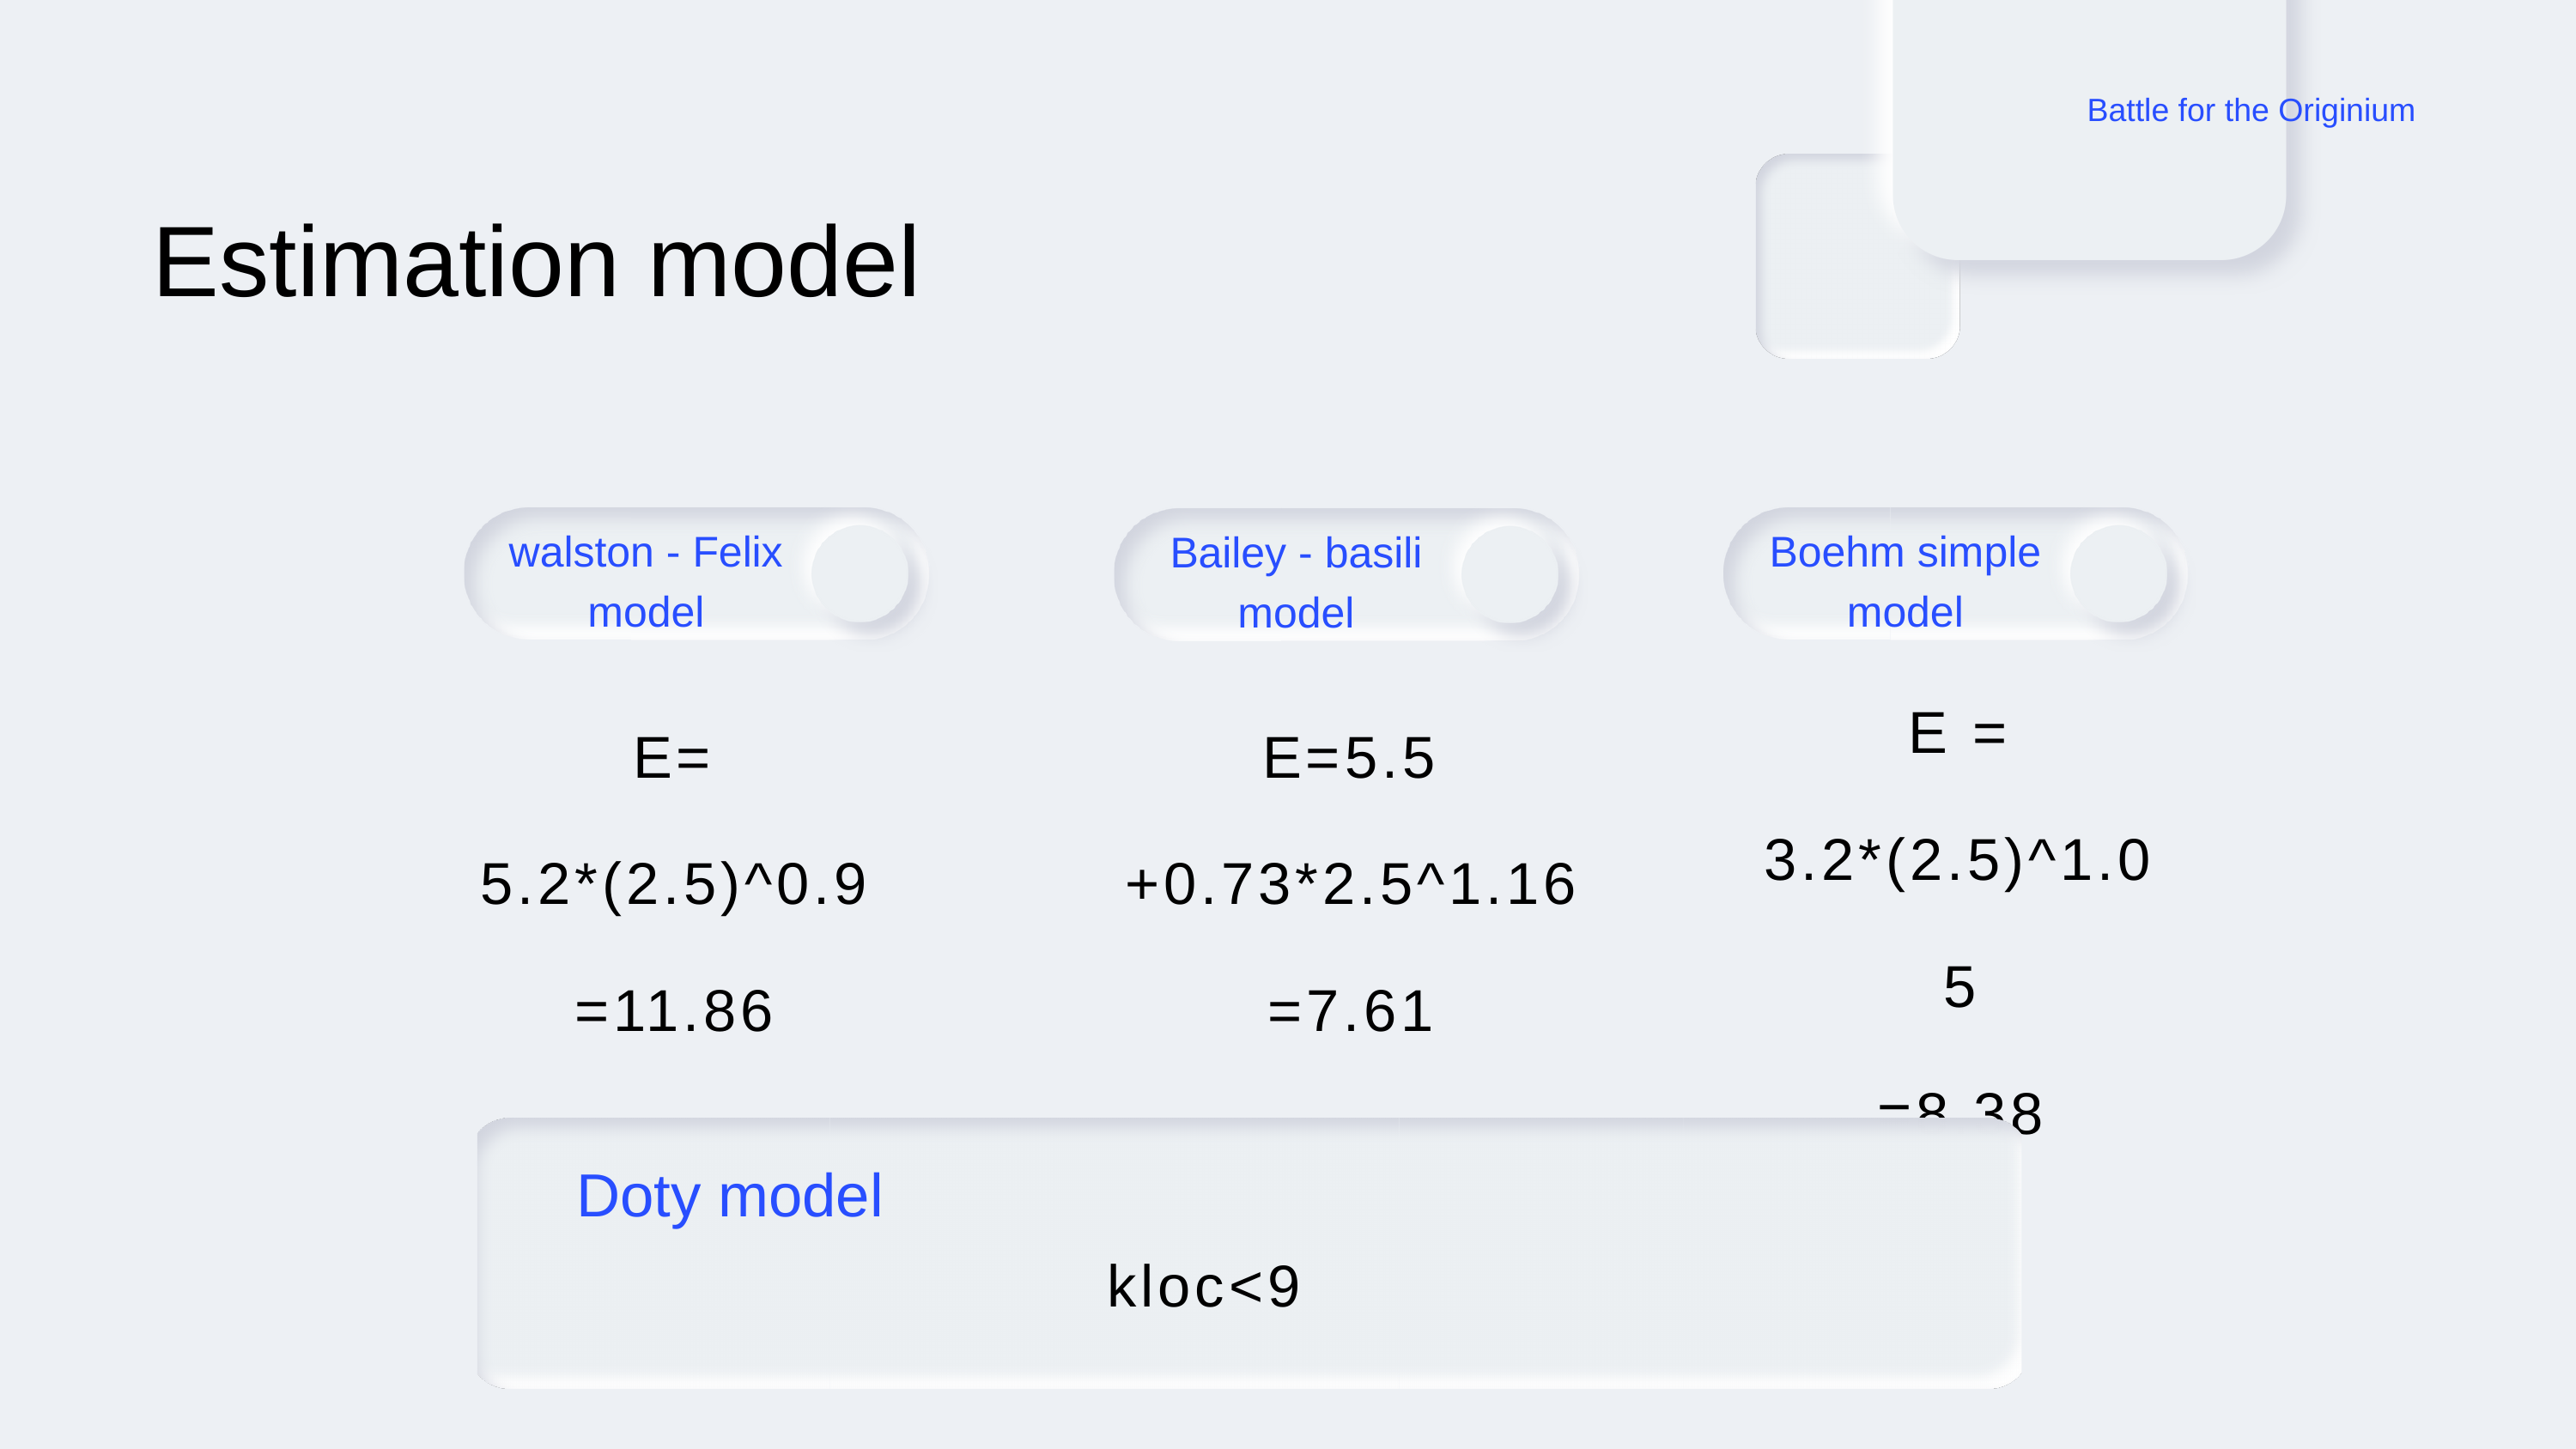

Battle for the Originium

Estimation model

walston - Felix model
Boehm simple model
Bailey - basili model
E = 3.2*(2.5)^1.05
=8.38
E= 5.2*(2.5)^0.9
=11.86
E=5.5 +0.73*2.5^1.16
=7.61

Doty model
kloc<9